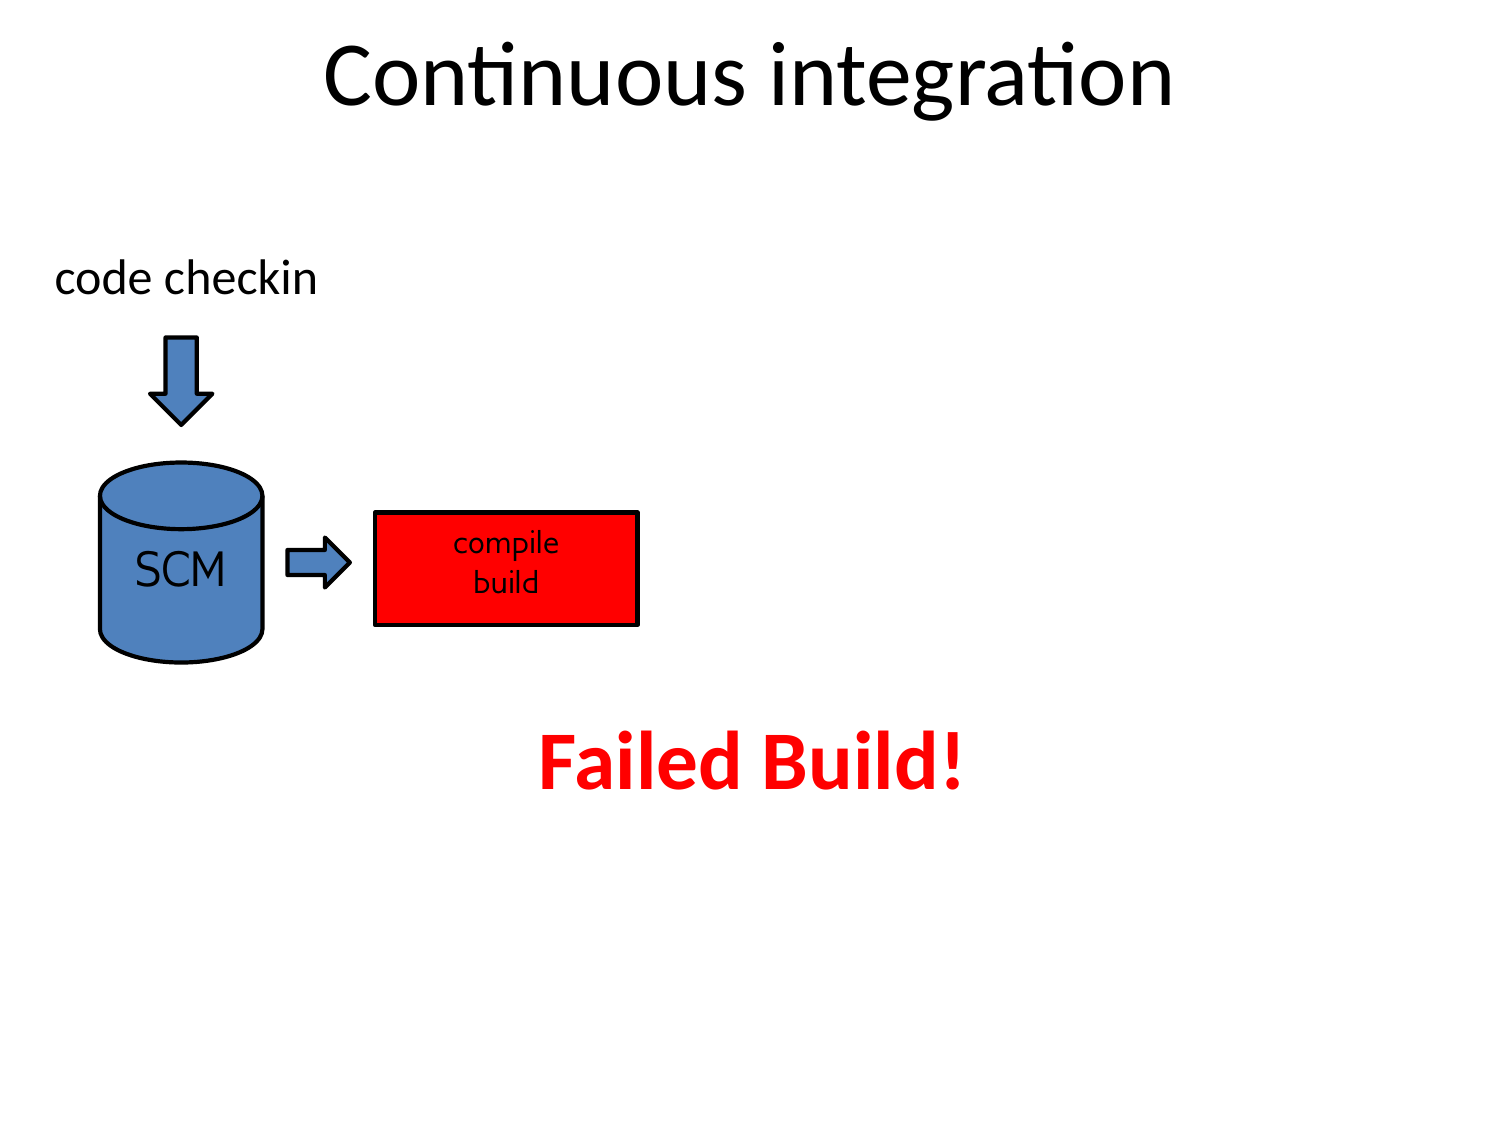

# Continuous integration
code checkin

SCM
compile
build

Failed Build!